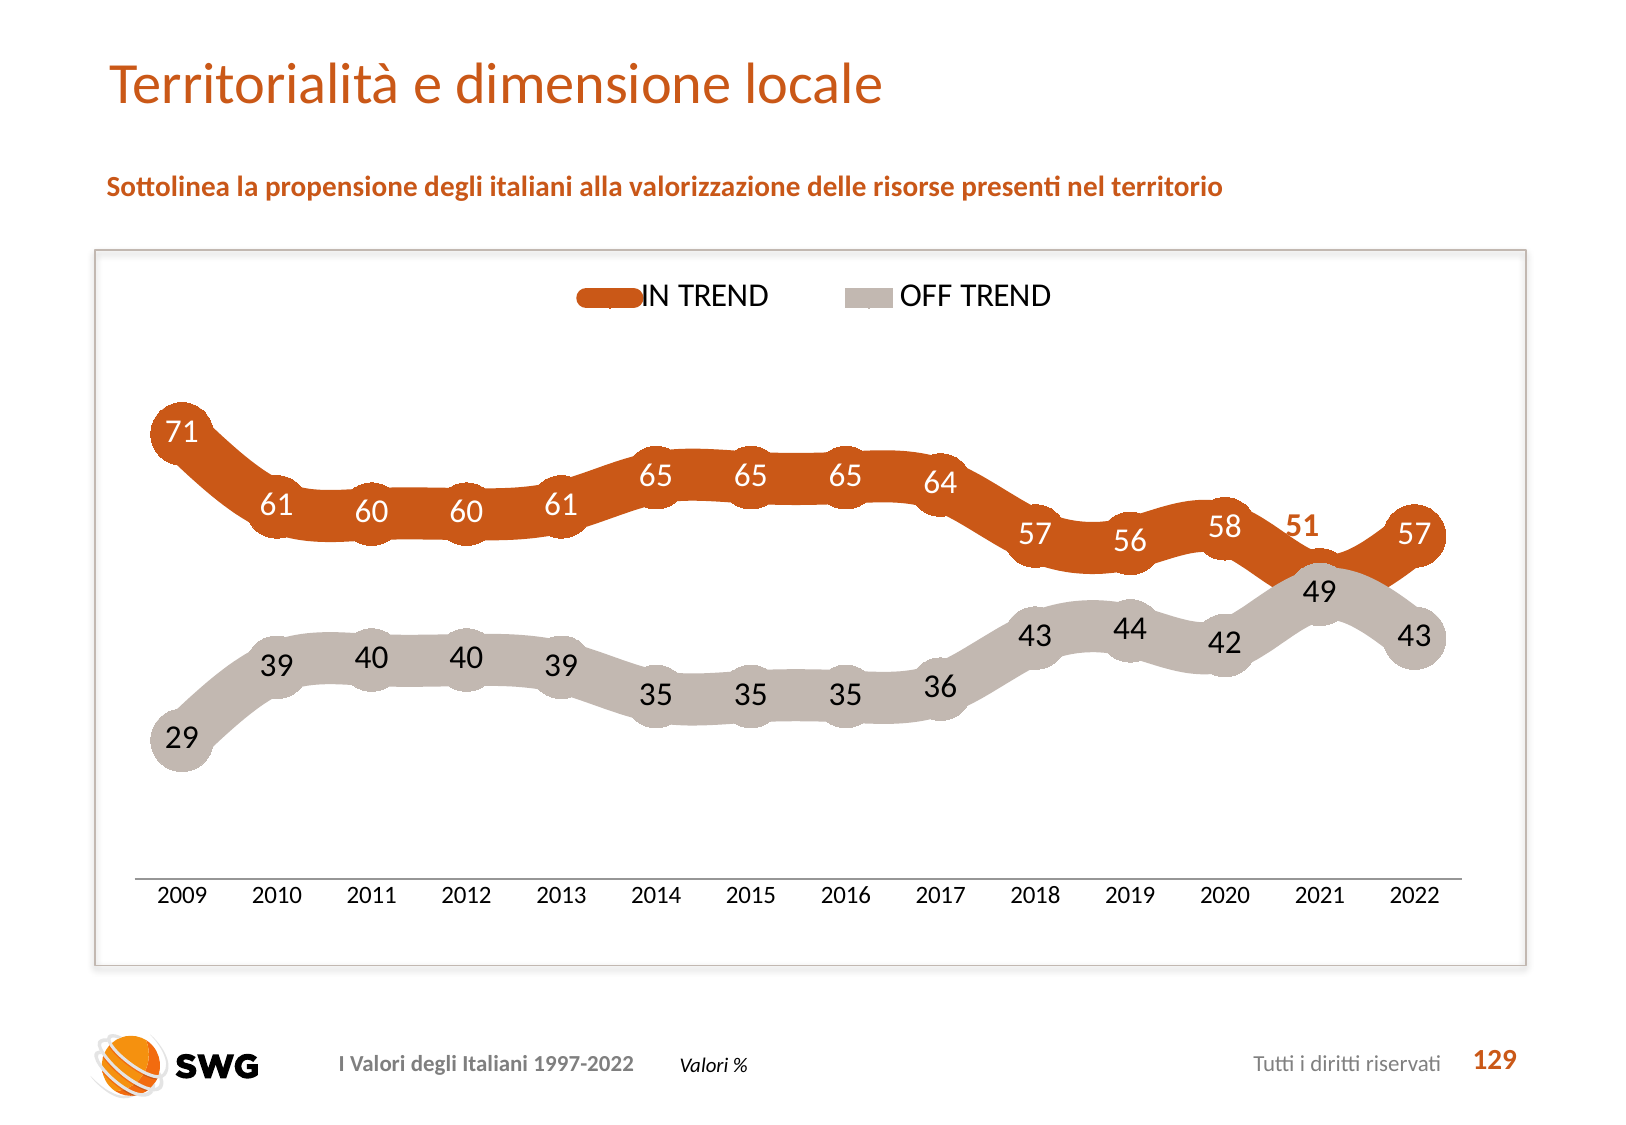

# Territorialità e dimensione locale
Sottolinea la propensione degli italiani alla valorizzazione delle risorse presenti nel territorio

### Chart

| Category | IN TREND | OFF TREND |
|---|---|---|
| 2009 | 71.0 | 29.0 |
| 2010 | 61.0 | 39.0 |
| 2011 | 60.0 | 40.0 |
| 2012 | 60.0 | 40.0 |
| 2013 | 61.0 | 39.0 |
| 2014 | 65.0 | 35.0 |
| 2015 | 65.0 | 35.0 |
| 2016 | 65.0 | 35.0 |
| 2017 | 64.0 | 36.0 |
| 2018 | 57.0 | 43.0 |
| 2019 | 56.0 | 44.0 |
| 2020 | 58.0 | 42.0 |
| 2021 | 51.0 | 49.0 |
| 2022 | 57.0 | 43.0 |
129
Valori %